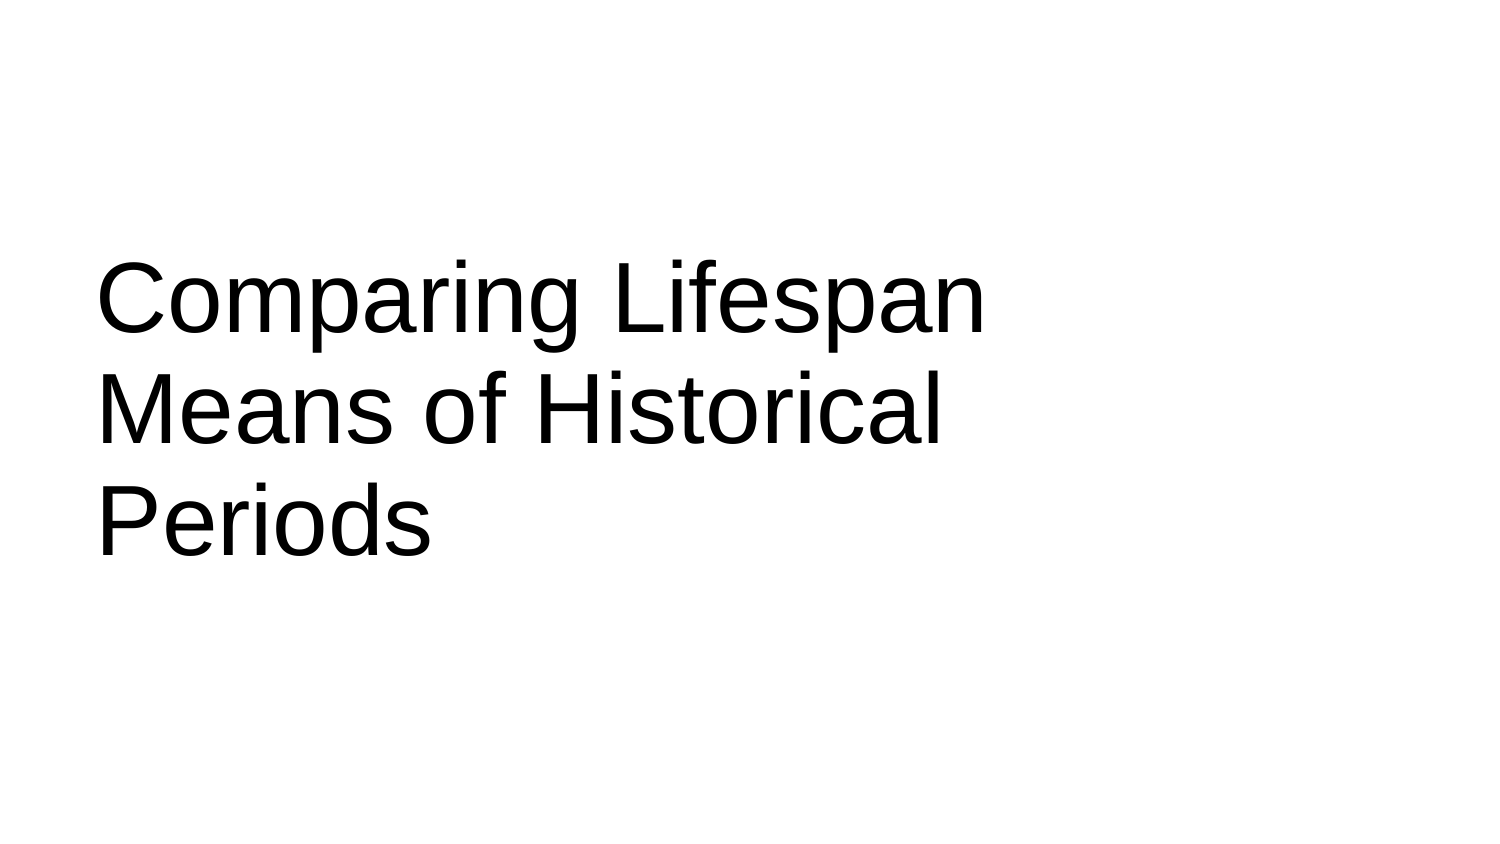

# Comparing Lifespan Means of Historical
Periods